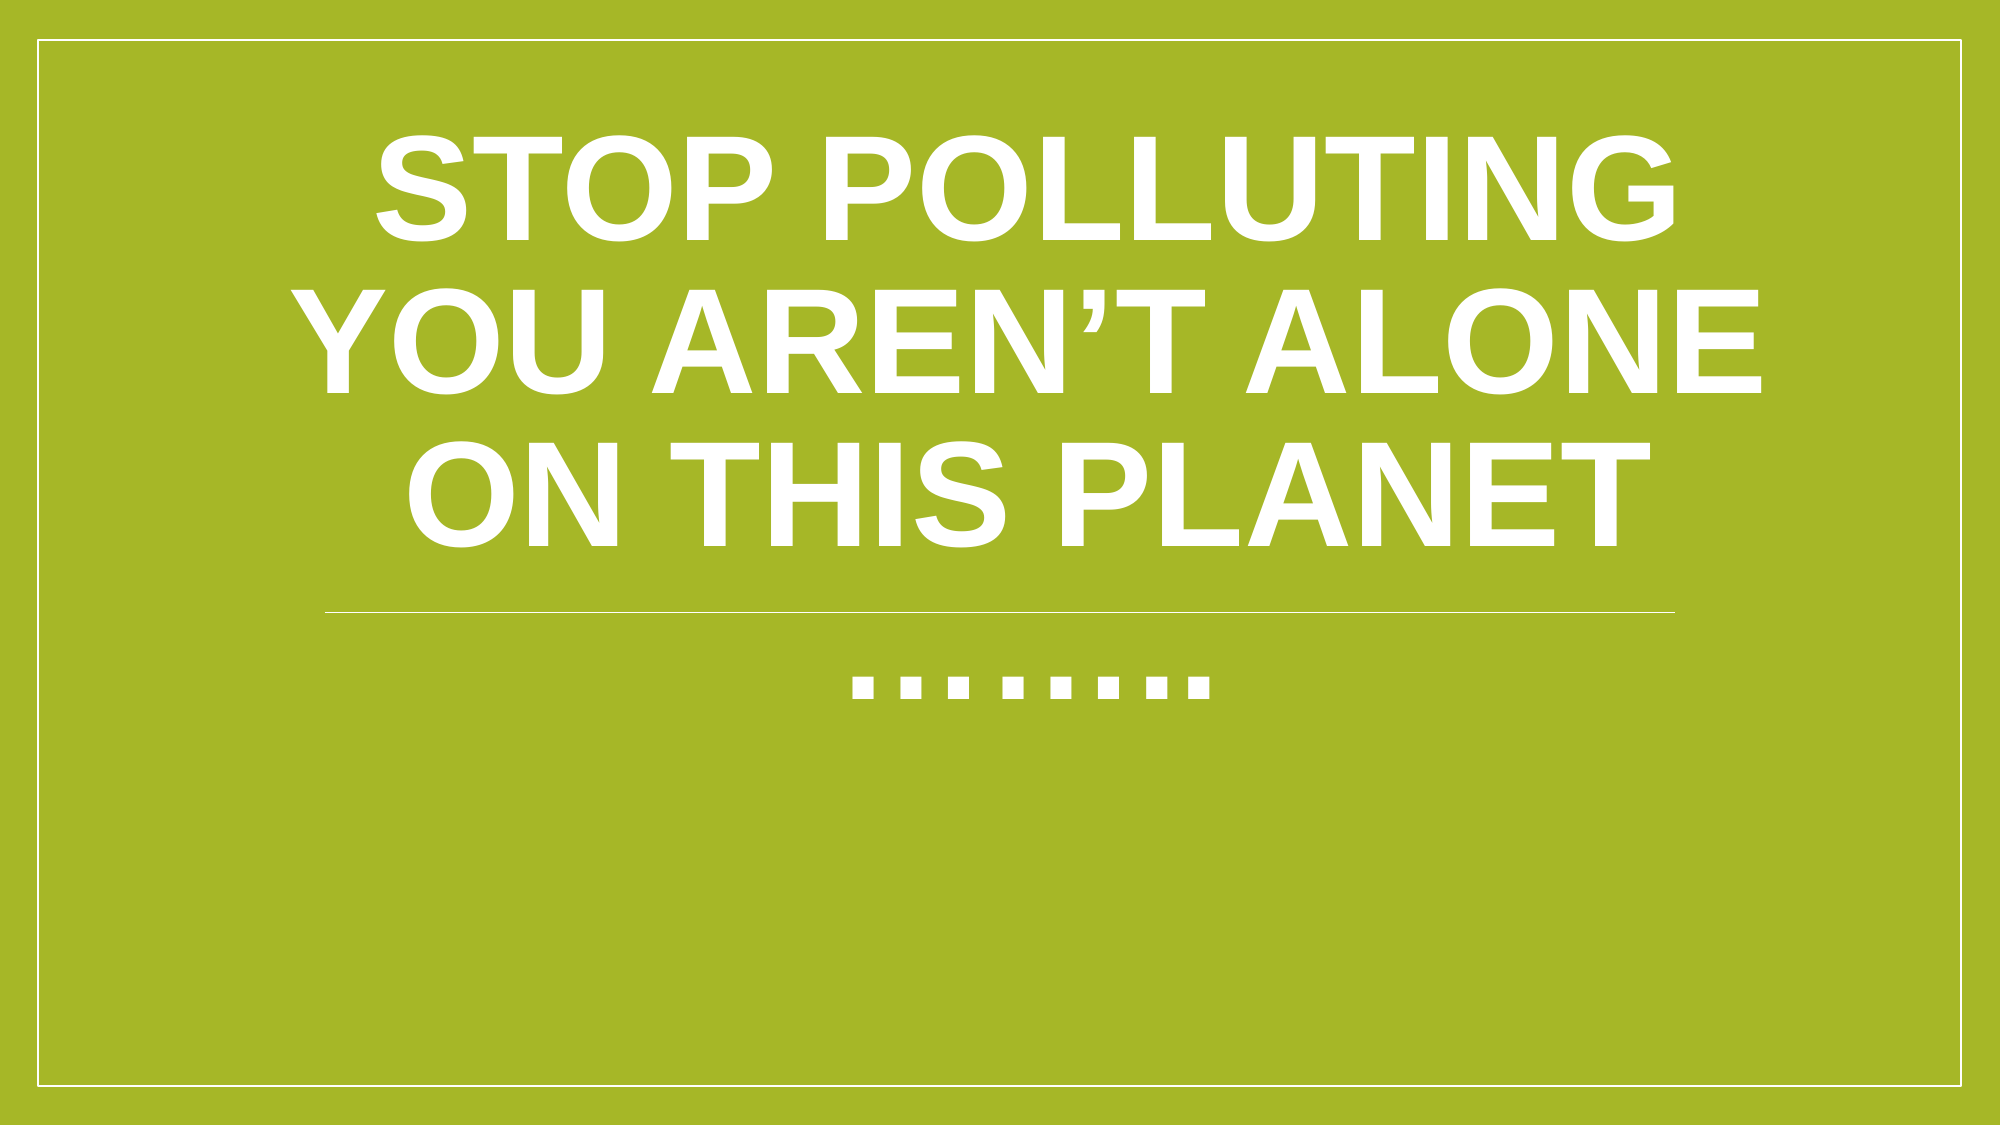

# STOP polluting you aren’t alone on this planet ……..